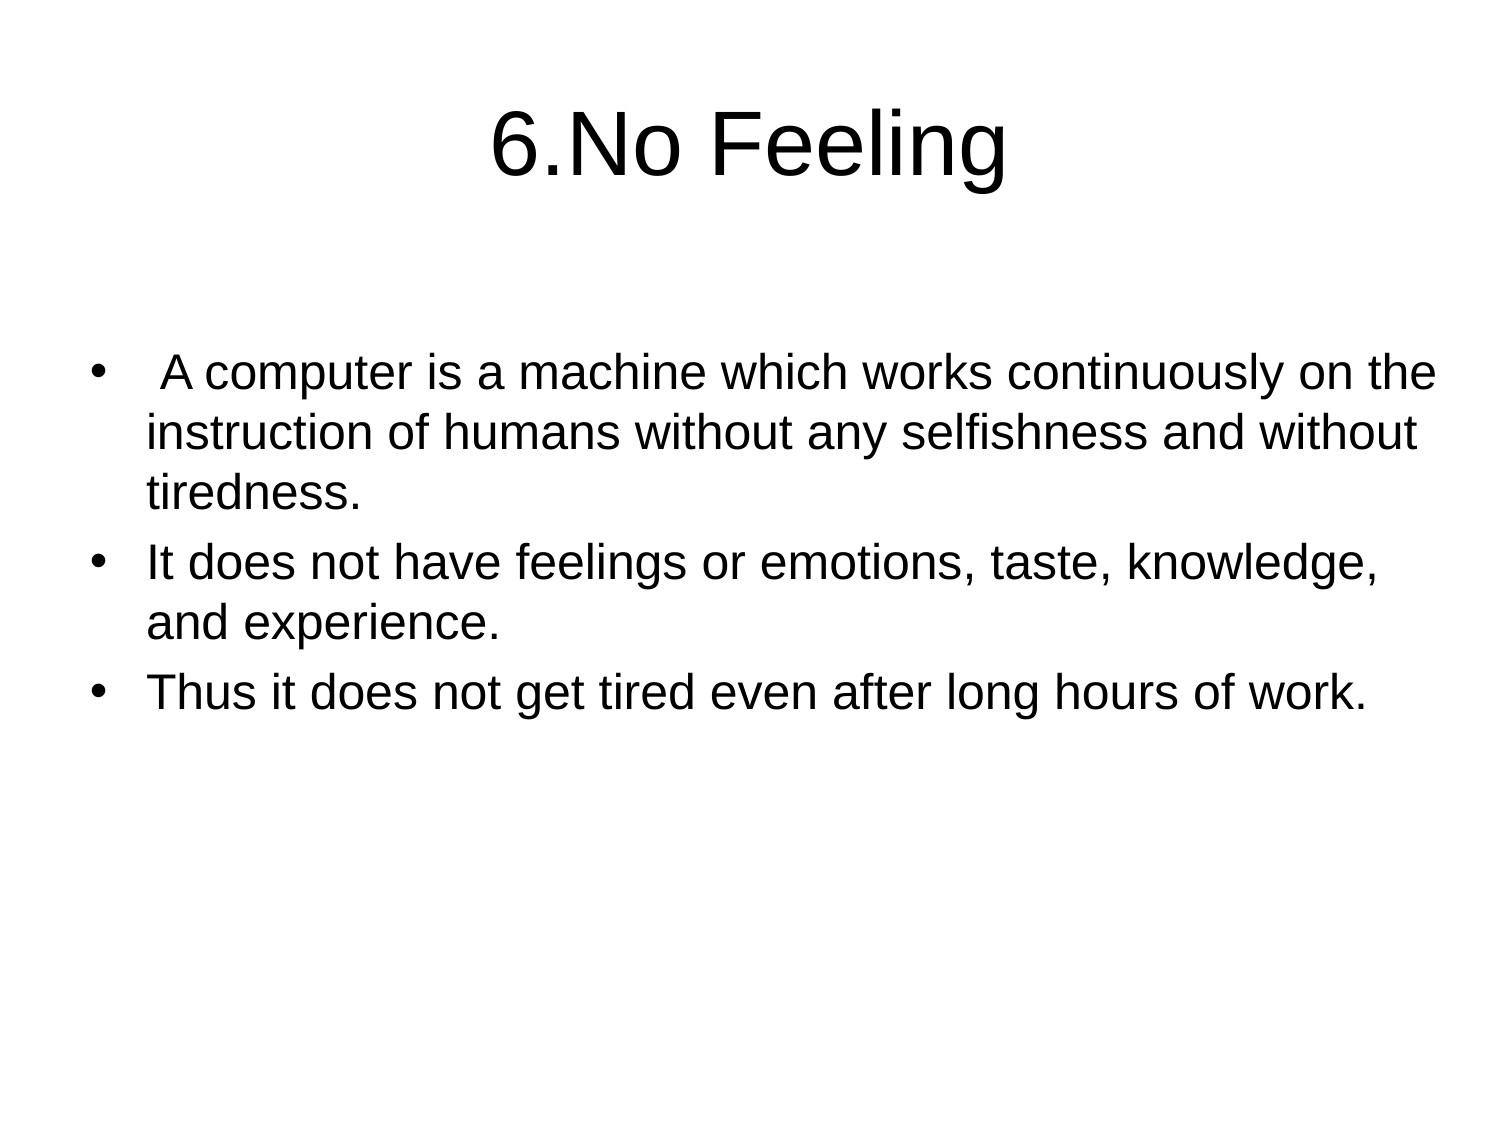

# 6.No Feeling

 A computer is a machine which works continuously on the instruction of humans without any selfishness and without tiredness.
It does not have feelings or emotions, taste, knowledge, and experience.
Thus it does not get tired even after long hours of work.